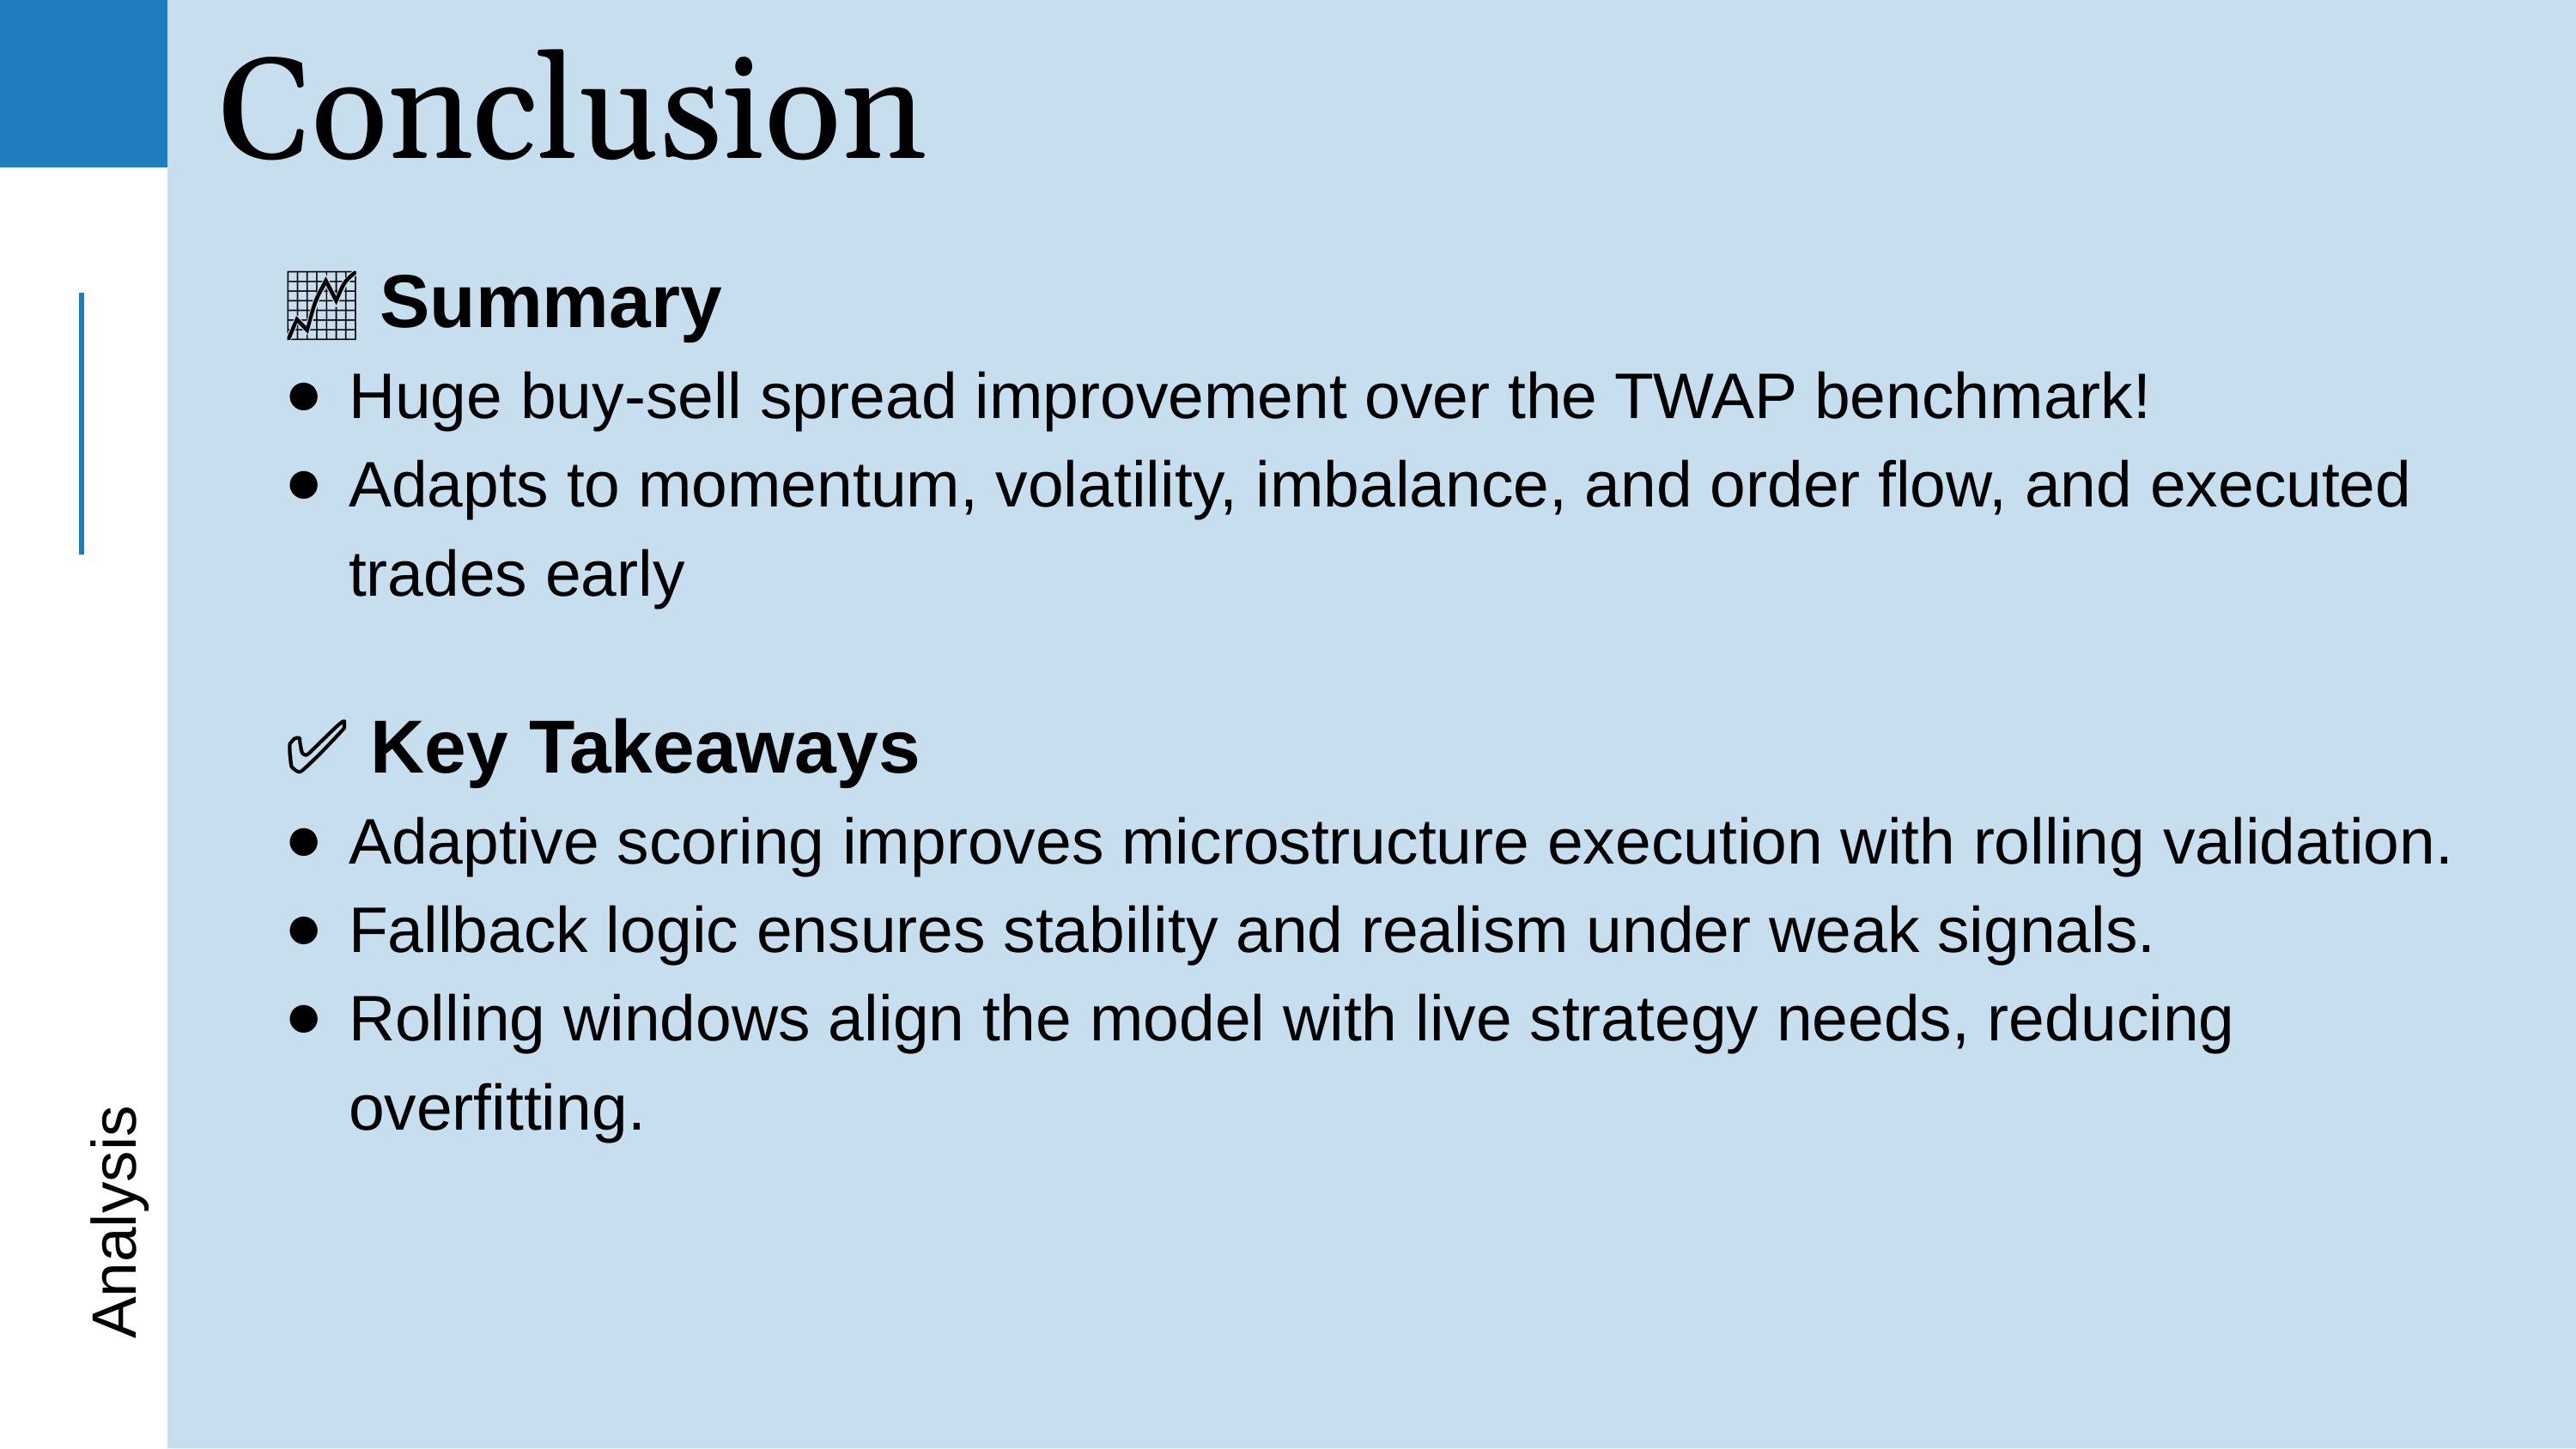

Conclusion
📈 Summary
Huge buy-sell spread improvement over the TWAP benchmark!
Adapts to momentum, volatility, imbalance, and order flow, and executed trades early

✅ Key Takeaways
Adaptive scoring improves microstructure execution with rolling validation.
Fallback logic ensures stability and realism under weak signals.
Rolling windows align the model with live strategy needs, reducing overfitting.
Analysis